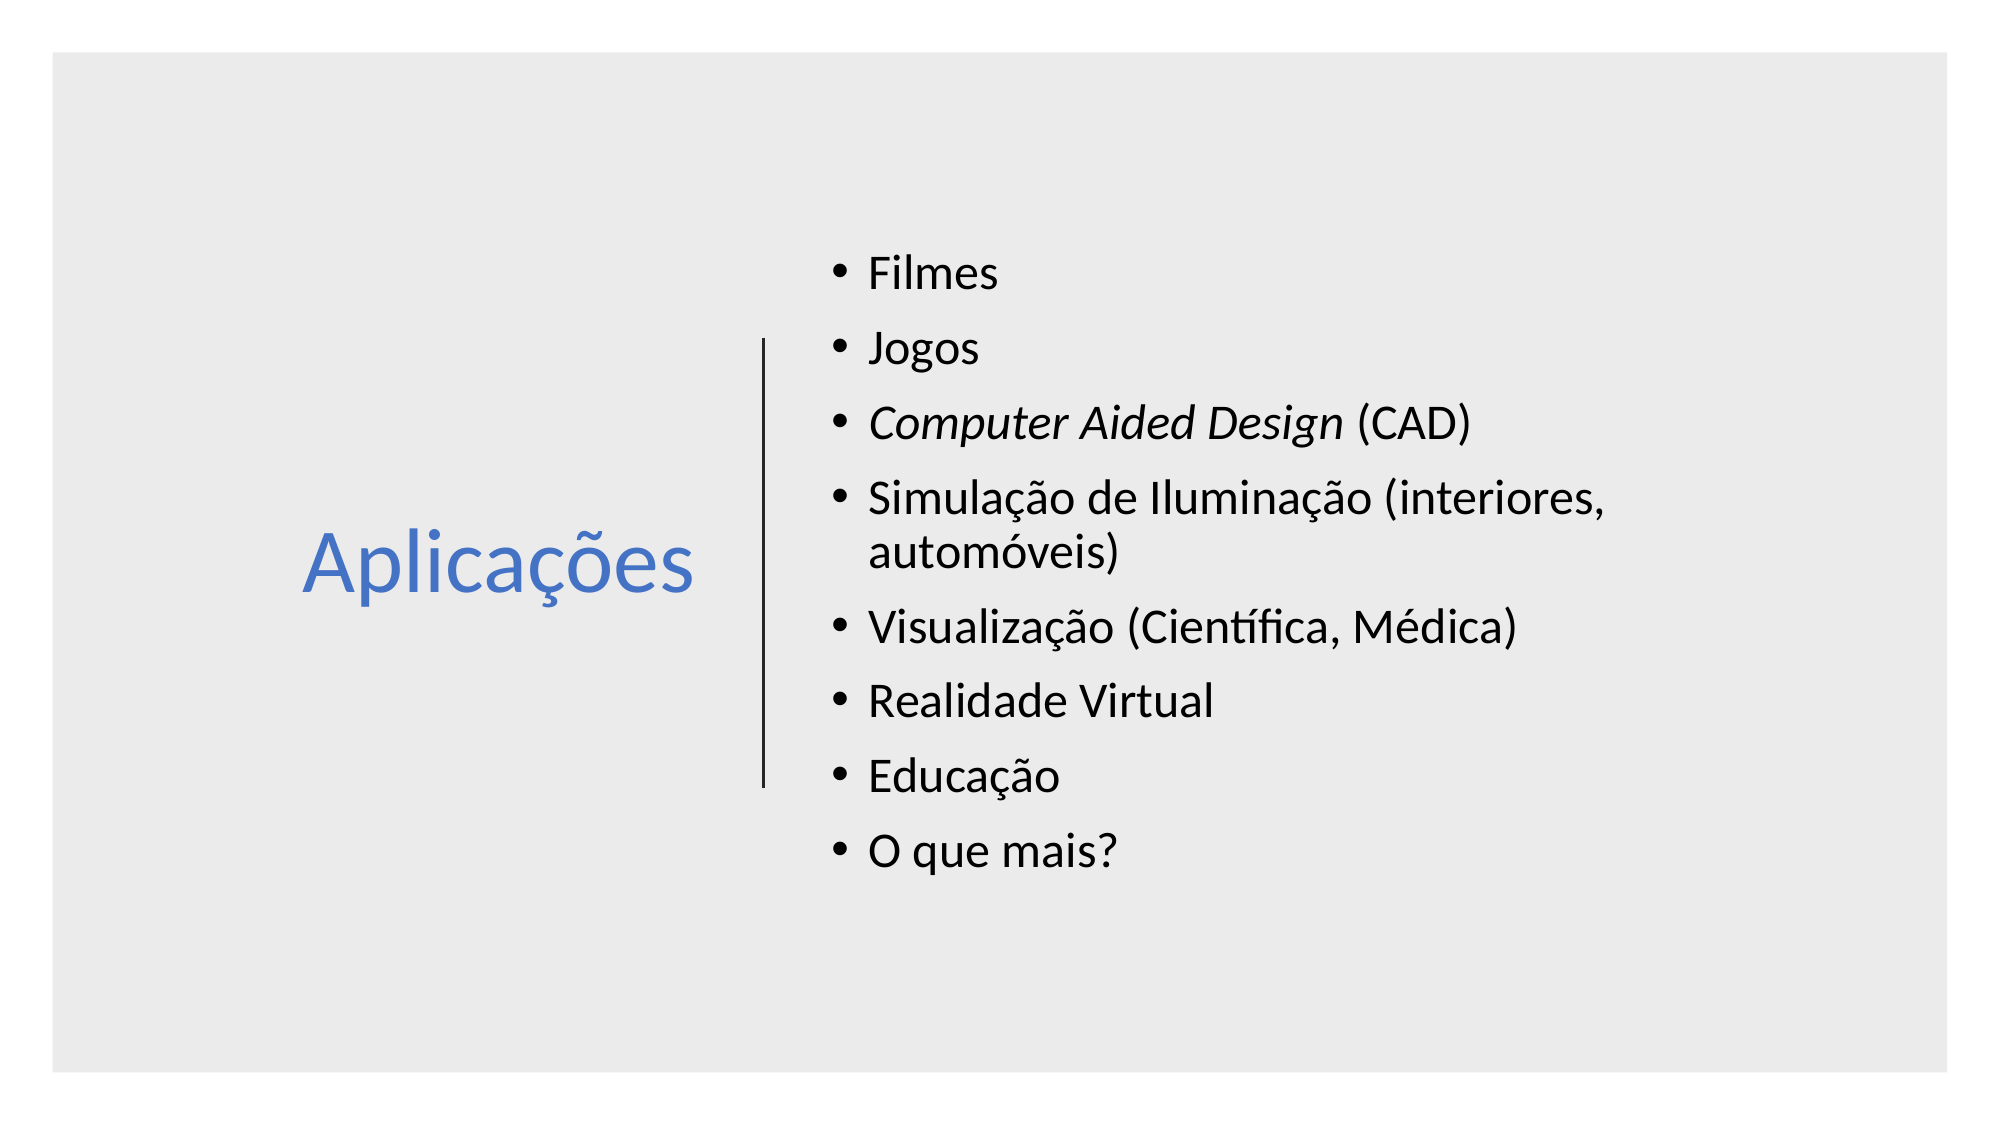

# Aplicações
Filmes
Jogos
Computer Aided Design (CAD)
Simulação de Iluminação (interiores, automóveis)
Visualização (Científica, Médica)
Realidade Virtual
Educação
O que mais?